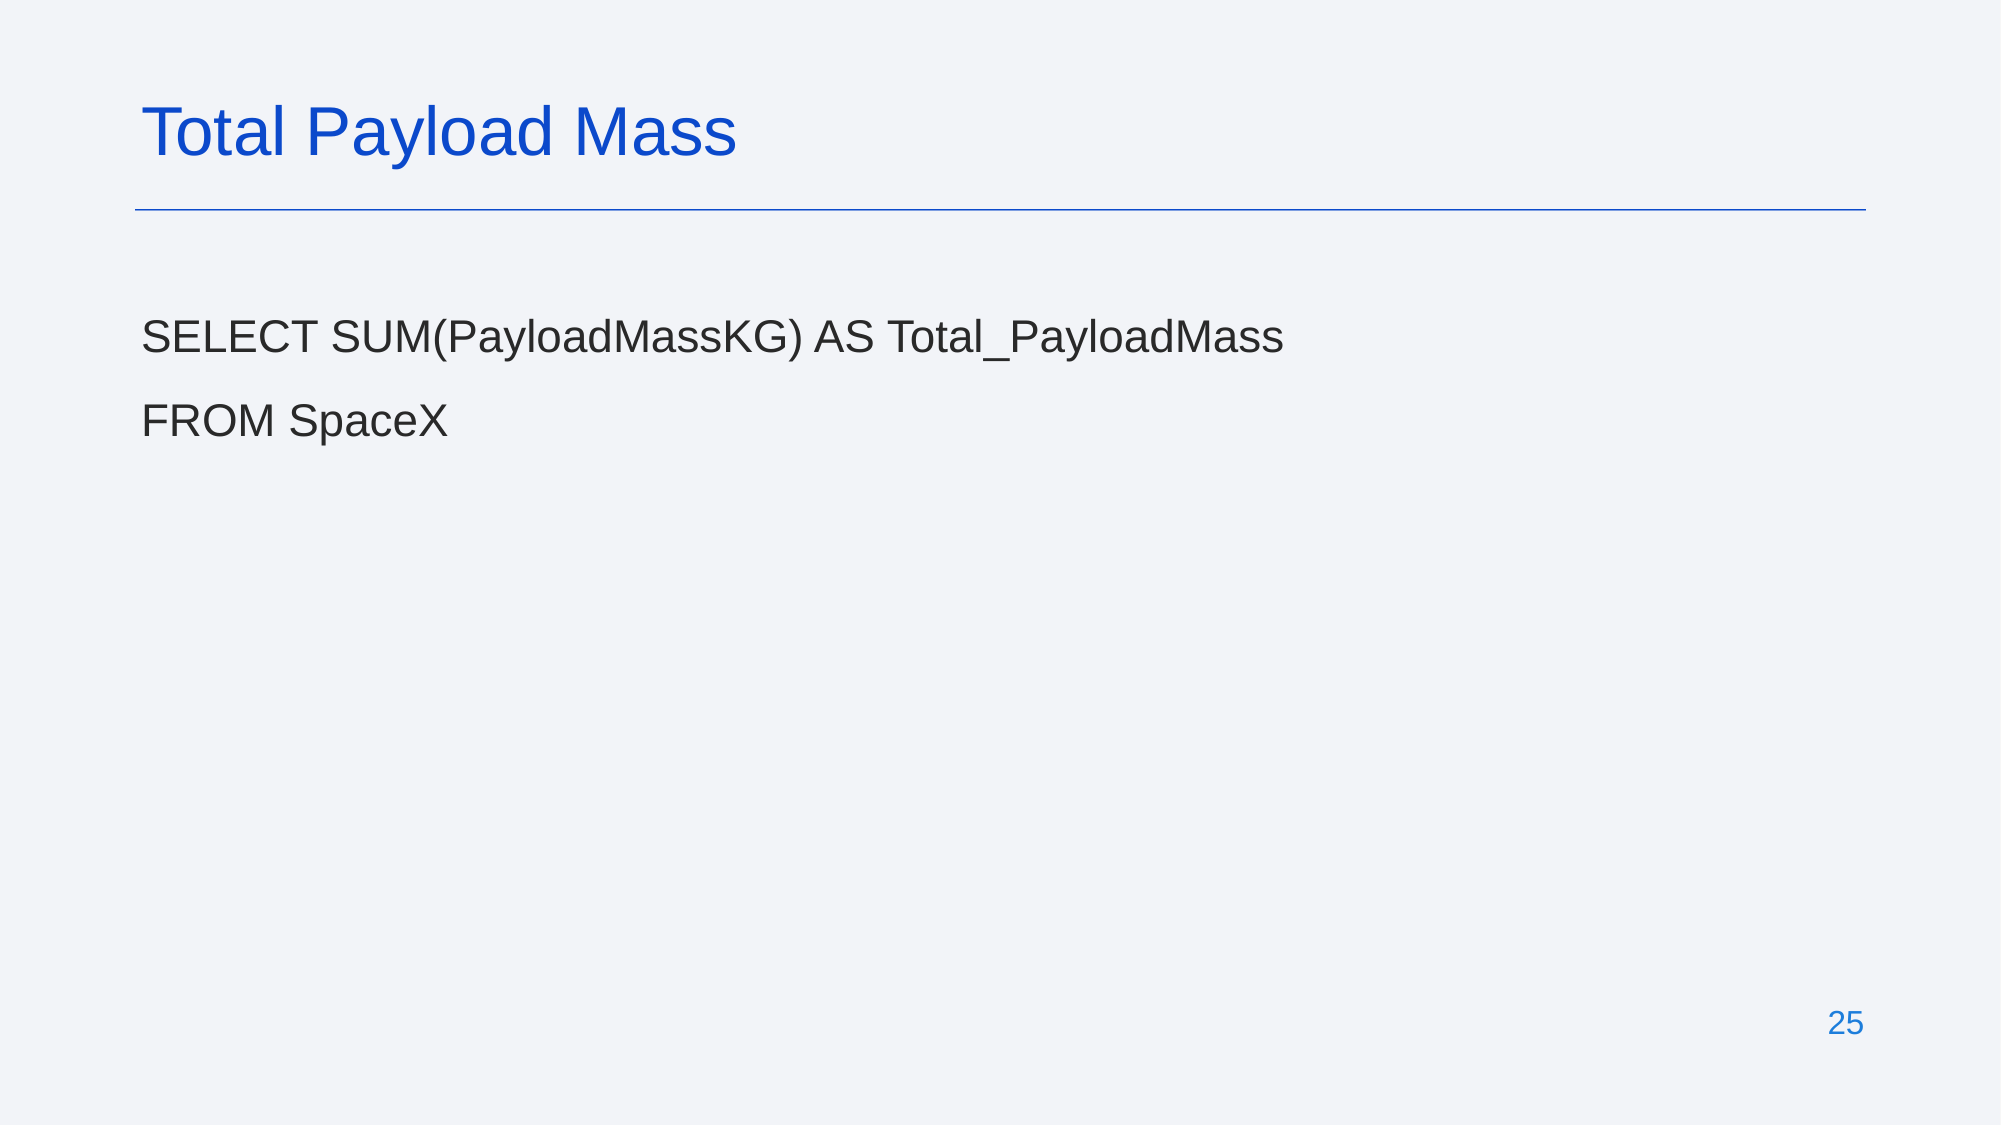

Total Payload Mass
SELECT SUM(PayloadMassKG) AS Total_PayloadMass
FROM SpaceX
25